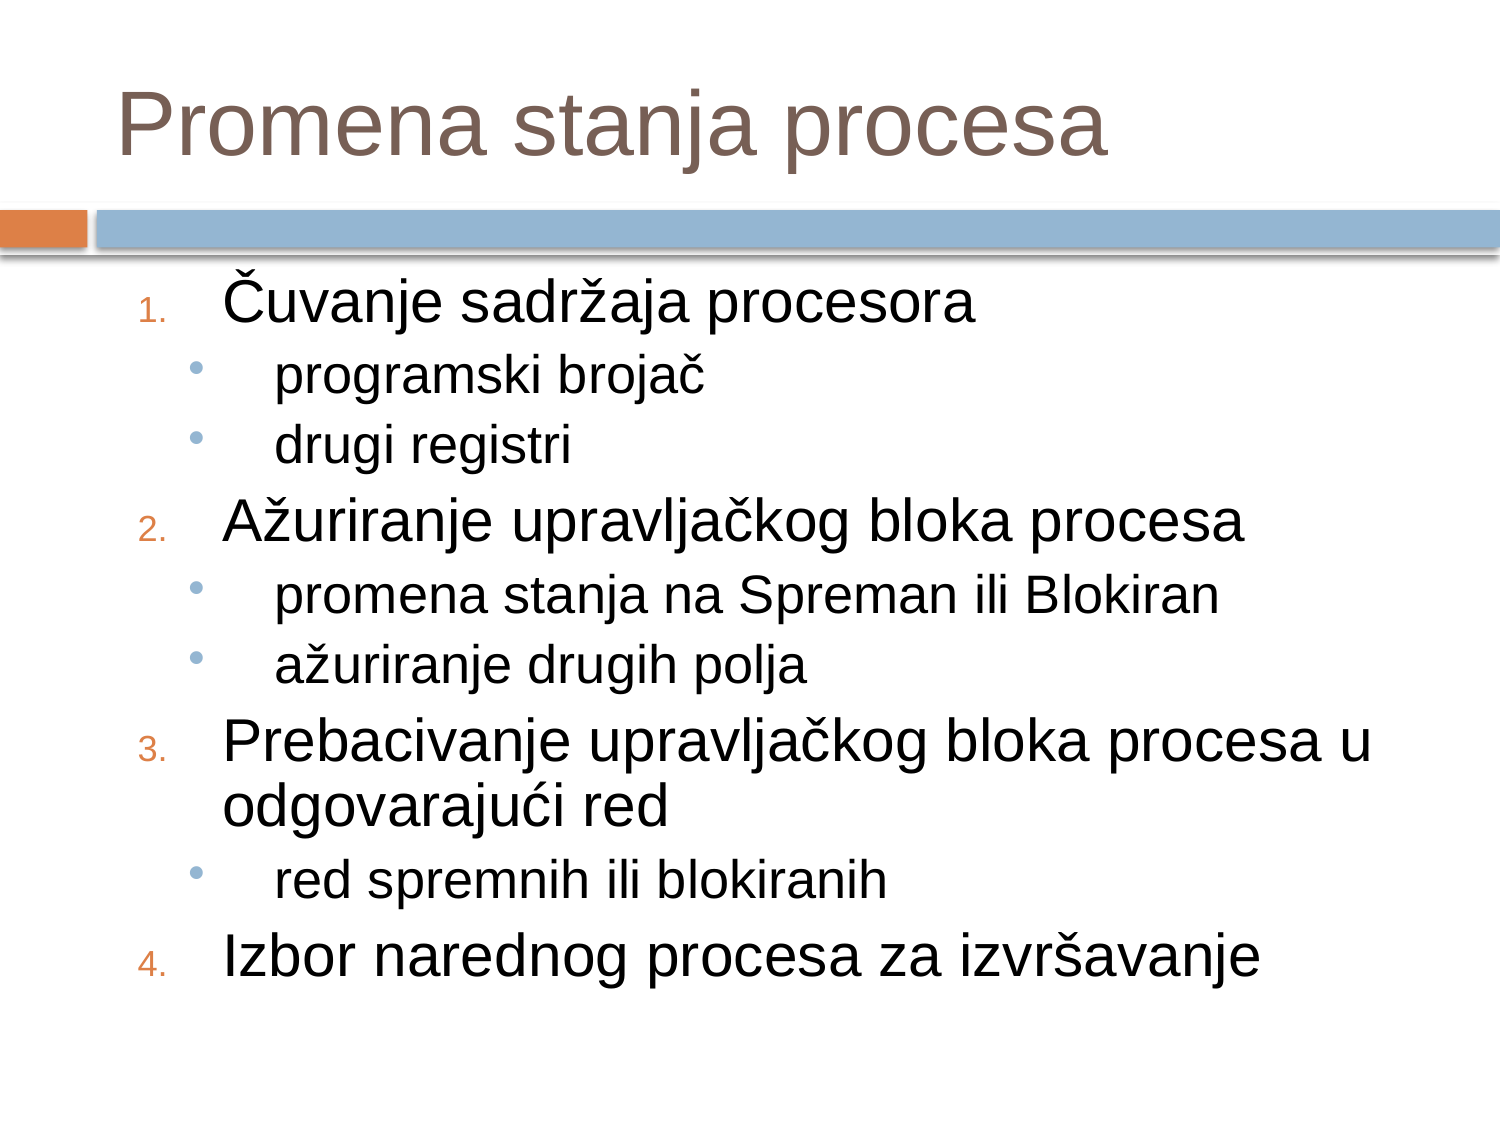

# Promena stanja procesa
Čuvanje sadržaja procesora
programski brojač
drugi registri
Ažuriranje upravljačkog bloka procesa
promena stanja na Spreman ili Blokiran
ažuriranje drugih polja
Prebacivanje upravljačkog bloka procesa u odgovarajući red
red spremnih ili blokiranih
Izbor narednog procesa za izvršavanje